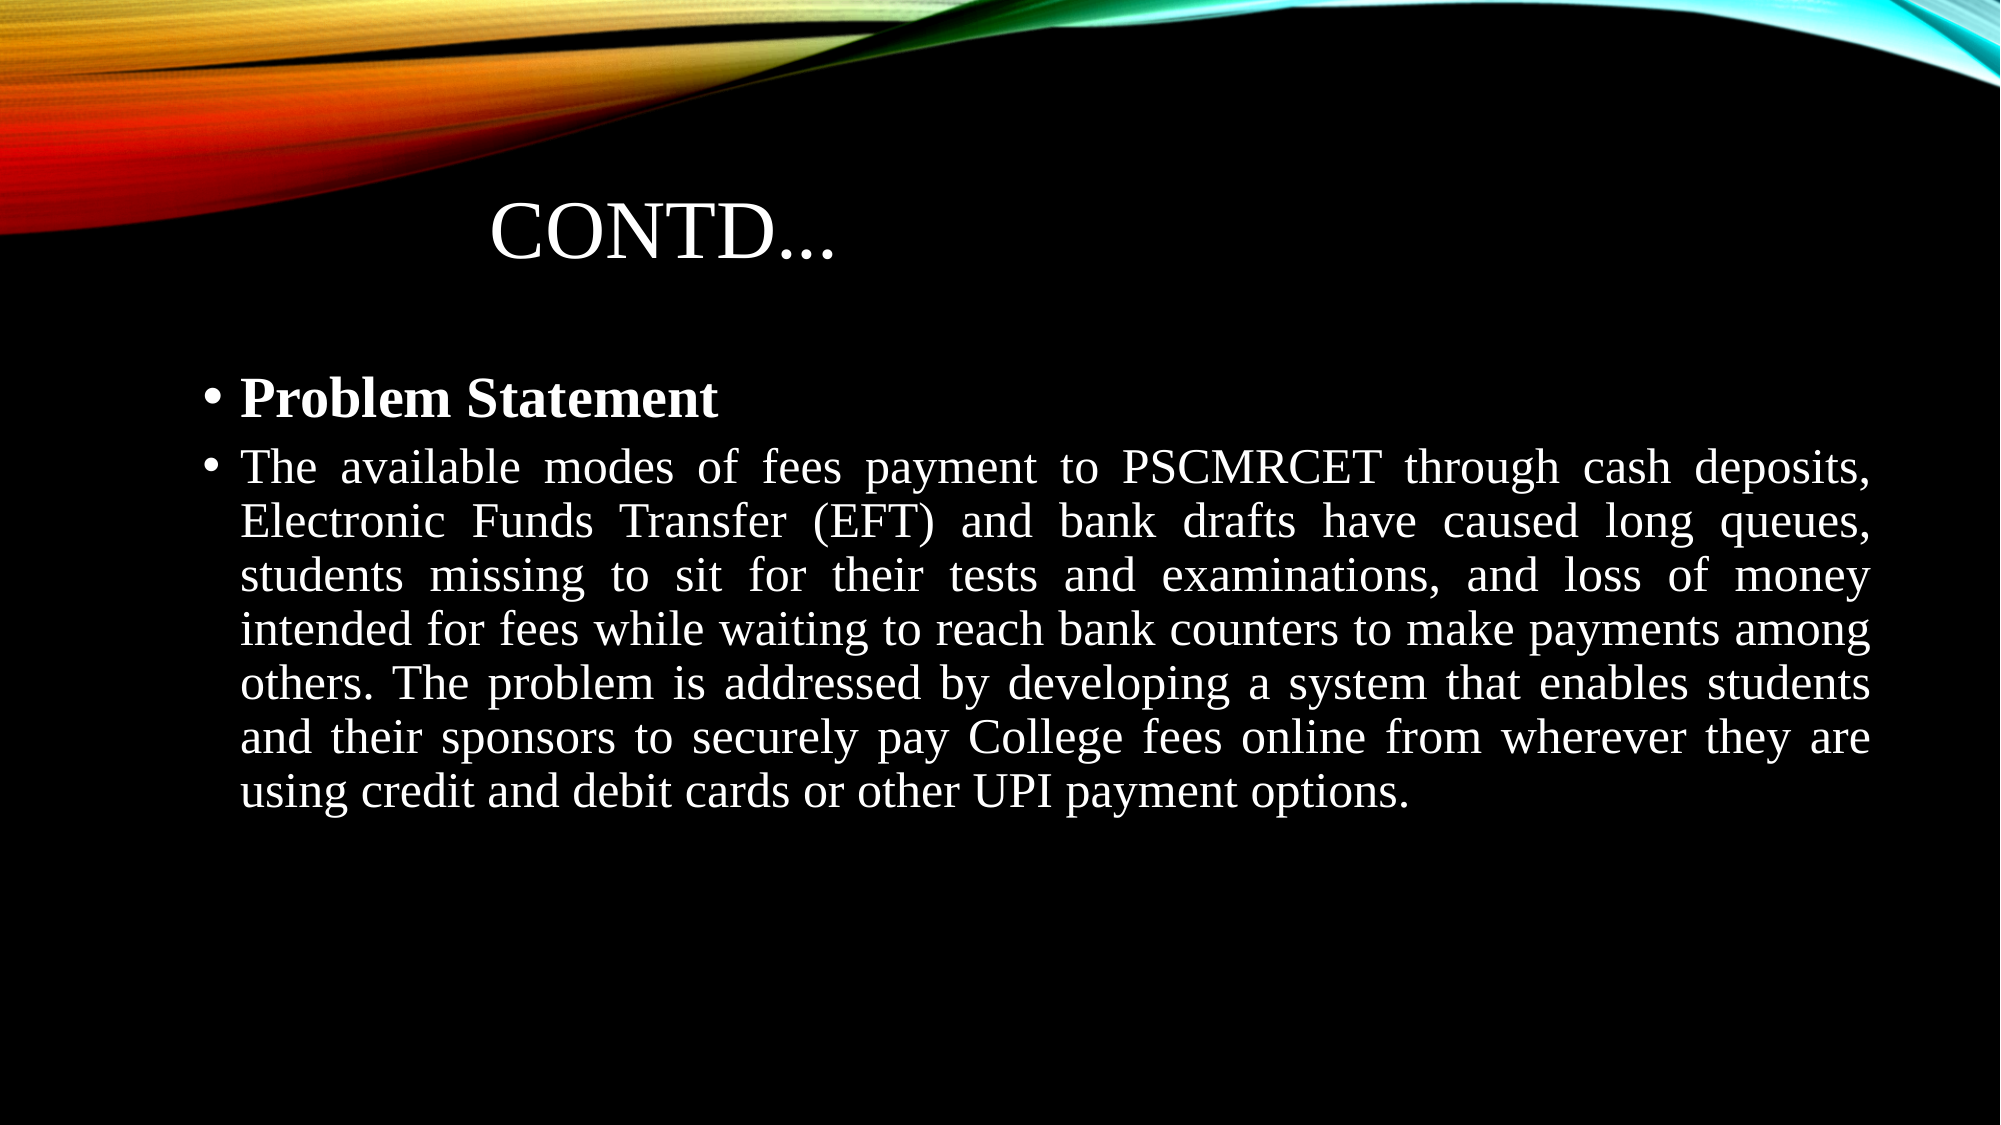

# Contd...
Problem Statement
The available modes of fees payment to PSCMRCET through cash deposits, Electronic Funds Transfer (EFT) and bank drafts have caused long queues, students missing to sit for their tests and examinations, and loss of money intended for fees while waiting to reach bank counters to make payments among others. The problem is addressed by developing a system that enables students and their sponsors to securely pay College fees online from wherever they are using credit and debit cards or other UPI payment options.